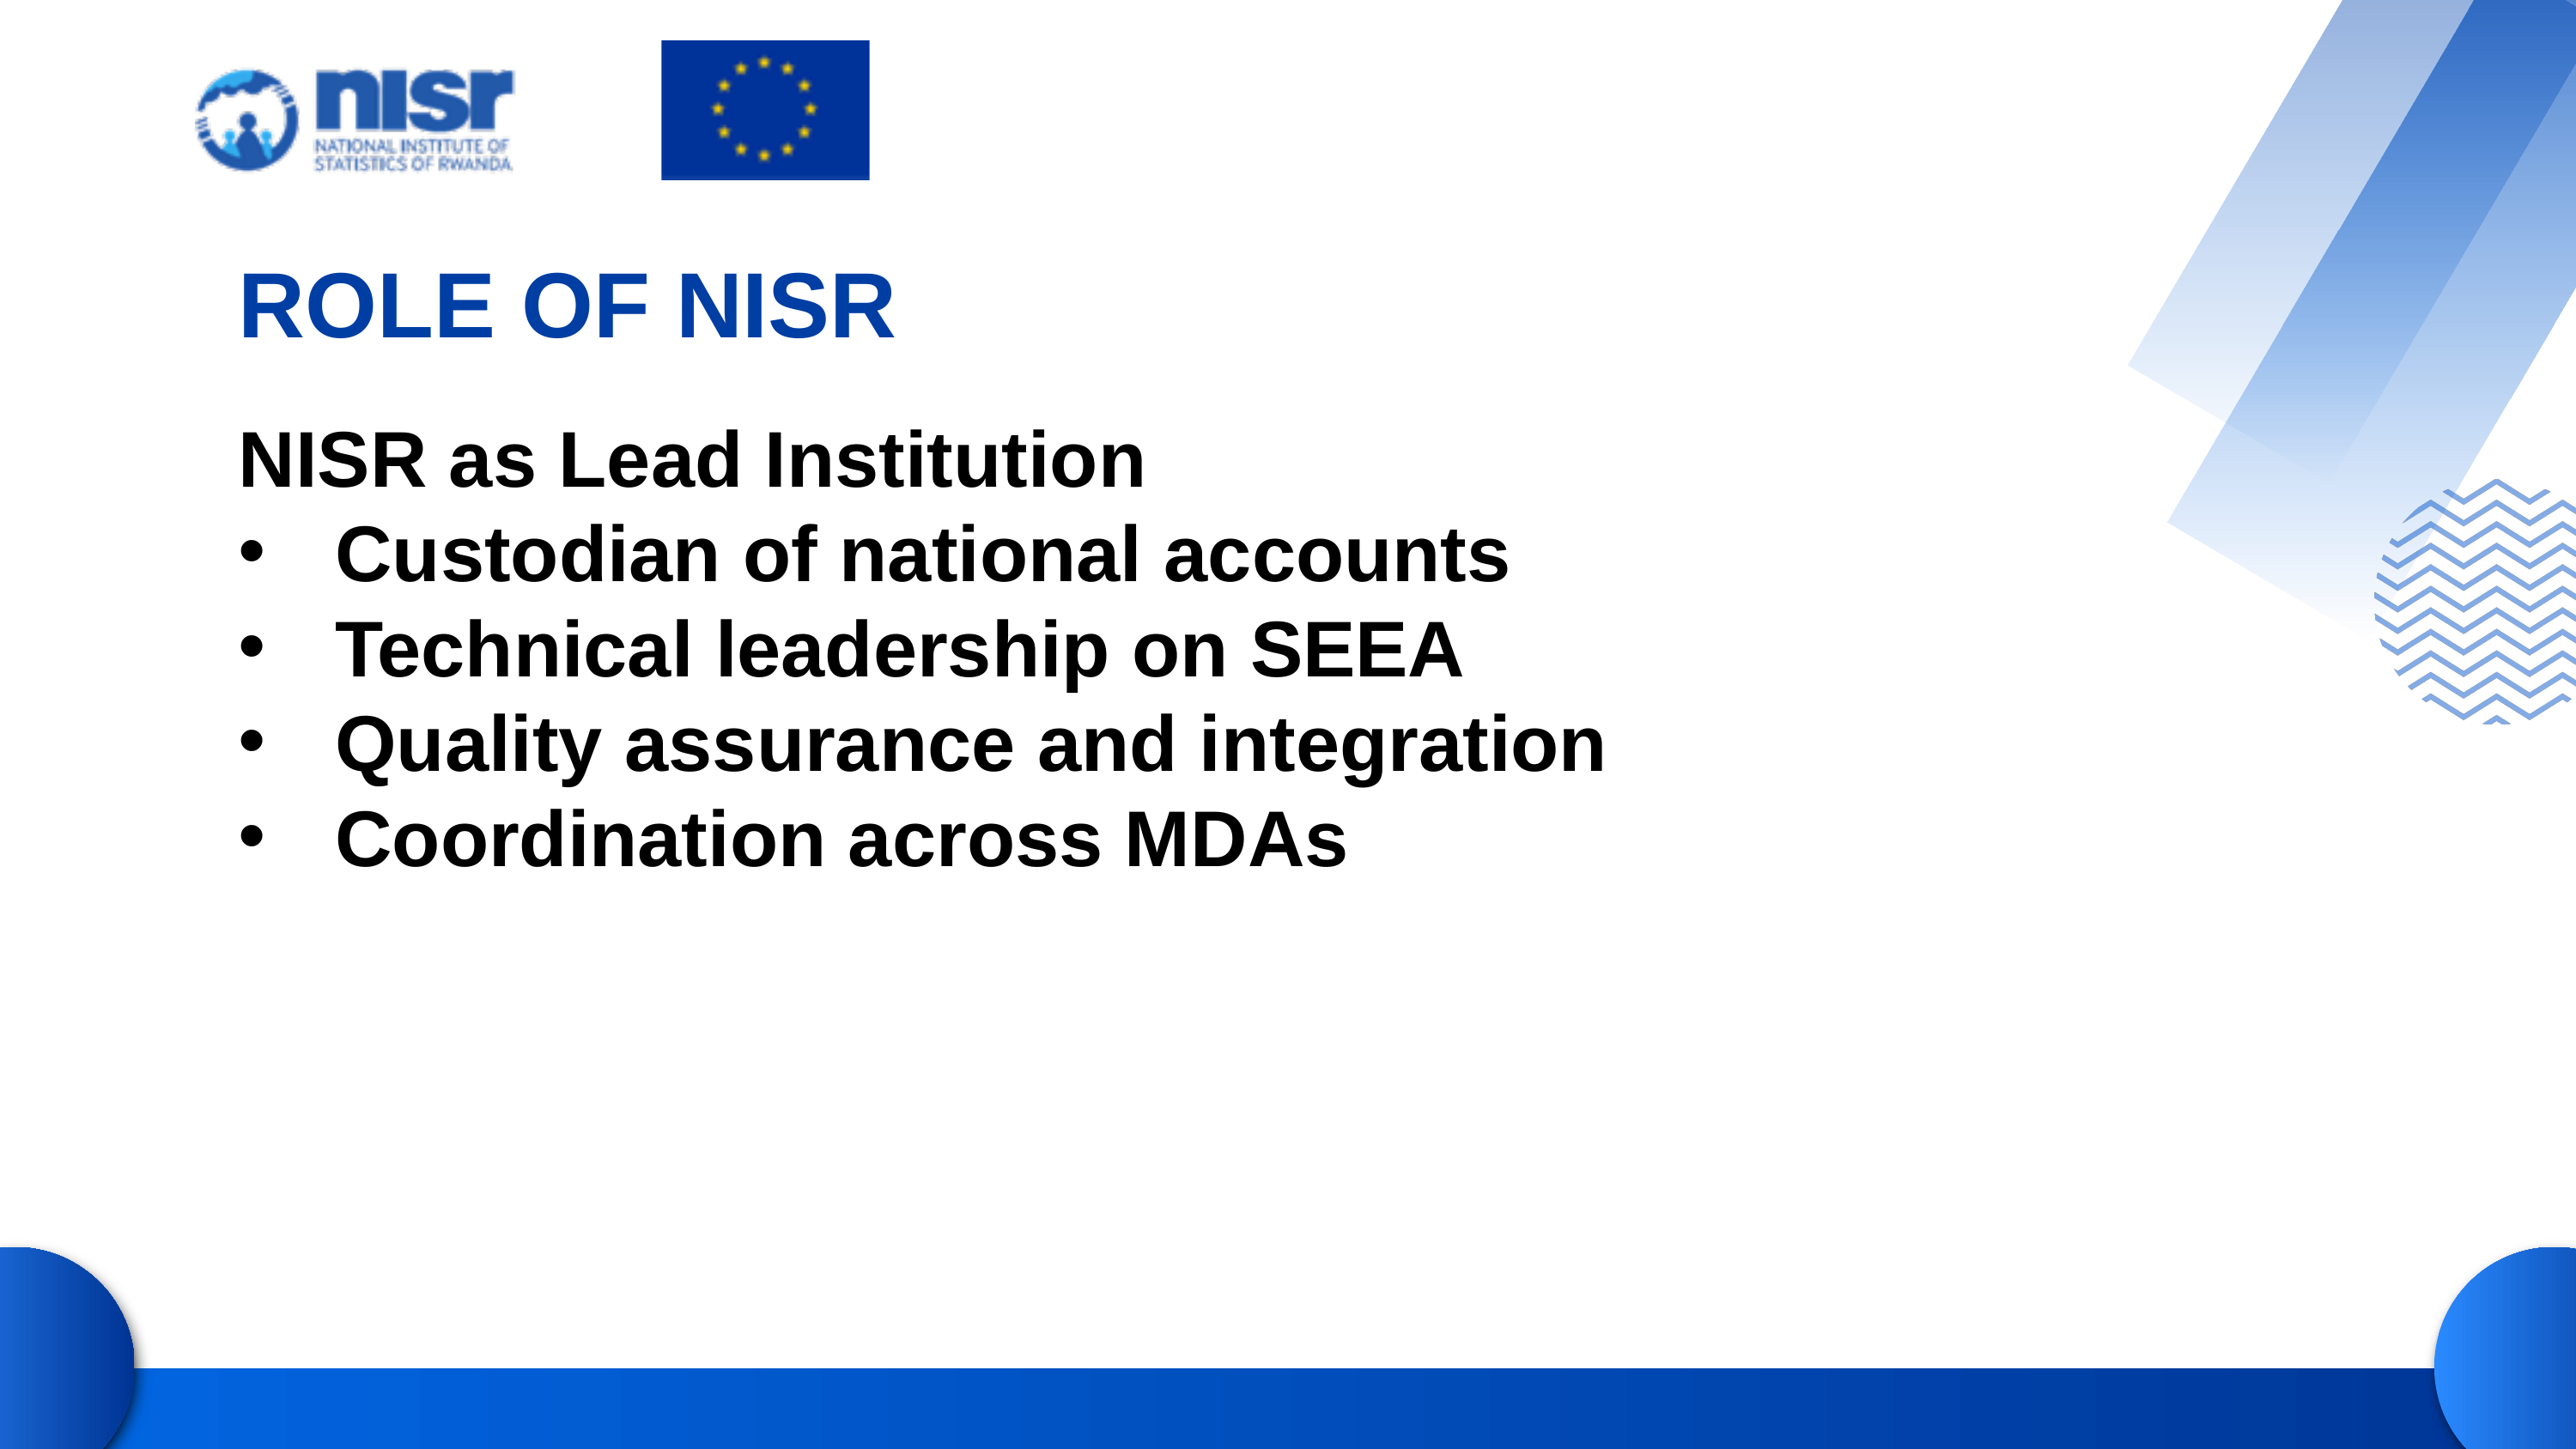

ROLE OF NISR
NISR as Lead Institution
Custodian of national accounts
Technical leadership on SEEA
Quality assurance and integration
Coordination across MDAs